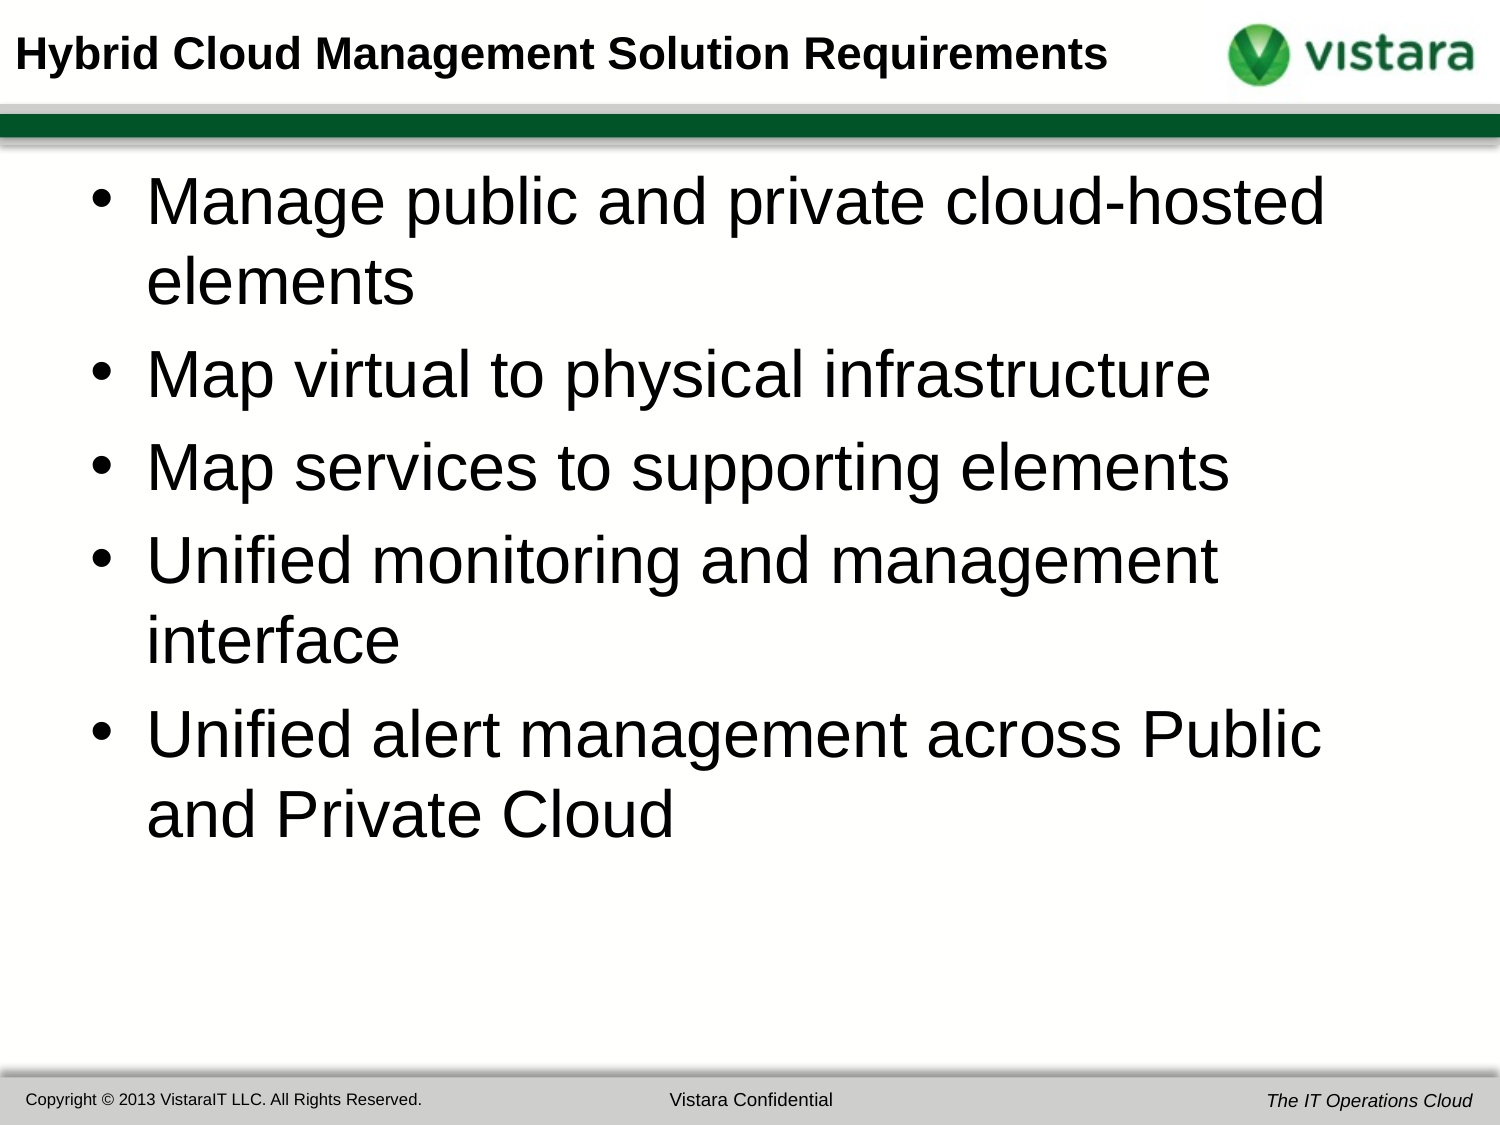

# Hybrid Cloud Management Solution Requirements
Manage public and private cloud-hosted elements
Map virtual to physical infrastructure
Map services to supporting elements
Unified monitoring and management interface
Unified alert management across Public and Private Cloud